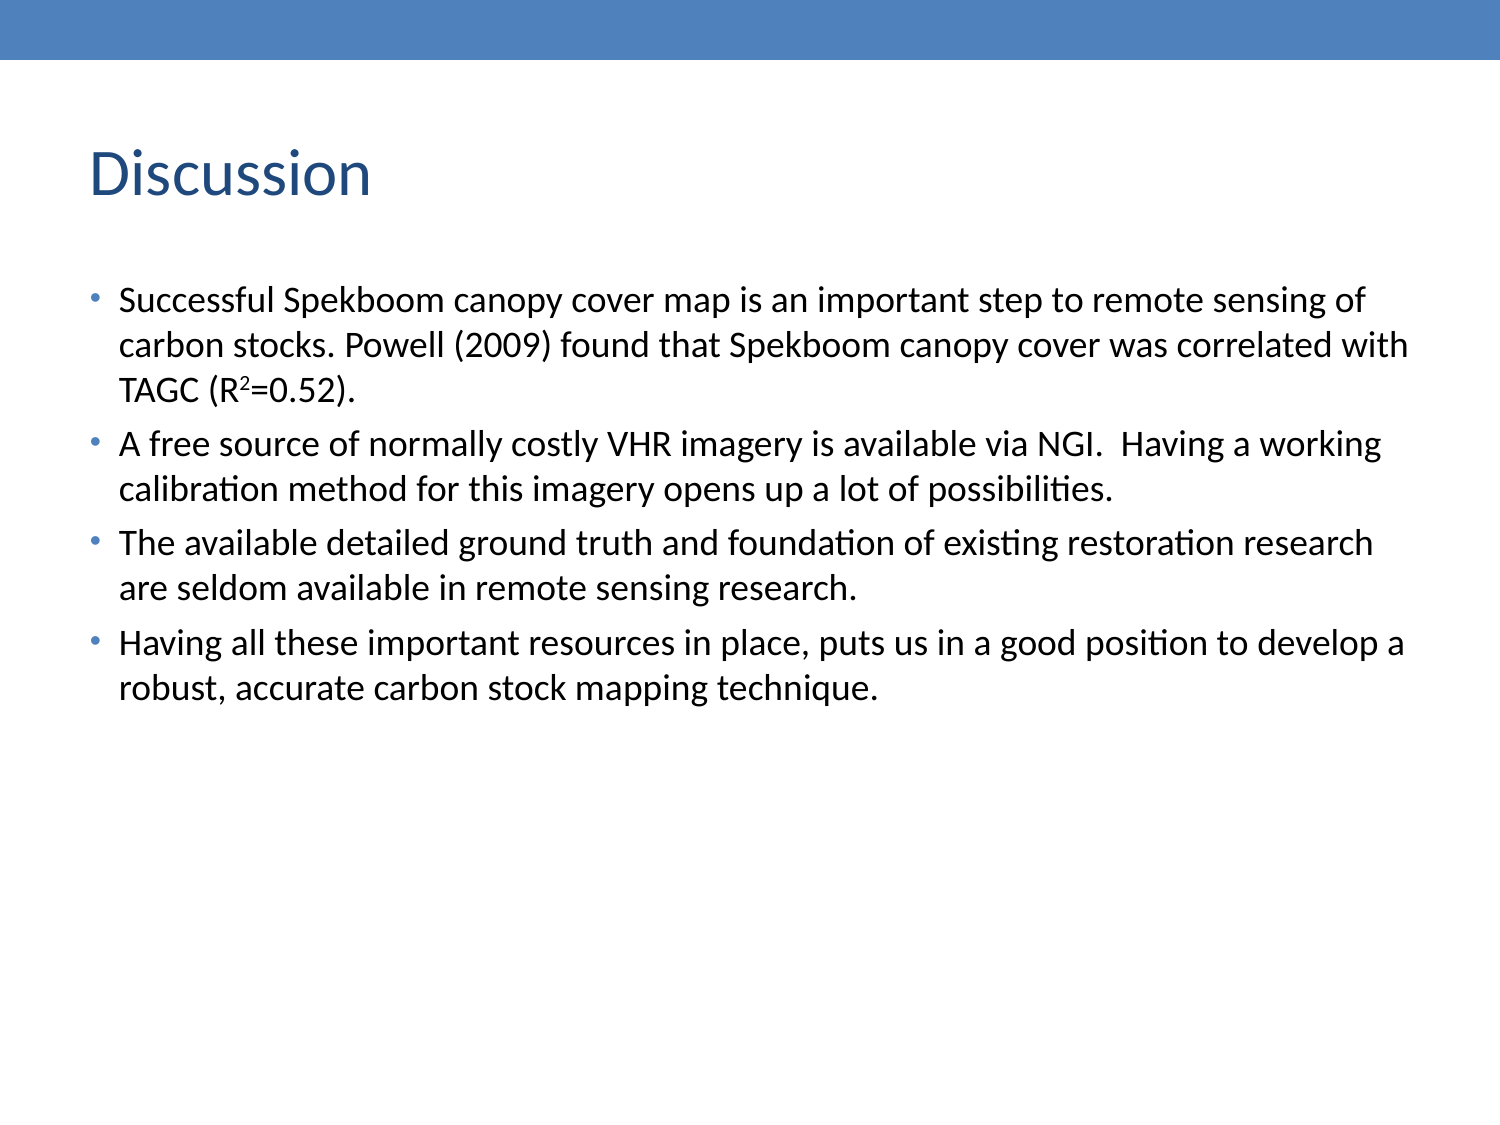

Discussion
Successful Spekboom canopy cover map is an important step to remote sensing of carbon stocks. Powell (2009) found that Spekboom canopy cover was correlated with TAGC (R2=0.52).
A free source of normally costly VHR imagery is available via NGI.  Having a working calibration method for this imagery opens up a lot of possibilities.
The available detailed ground truth and foundation of existing restoration research are seldom available in remote sensing research.
Having all these important resources in place, puts us in a good position to develop a robust, accurate carbon stock mapping technique.